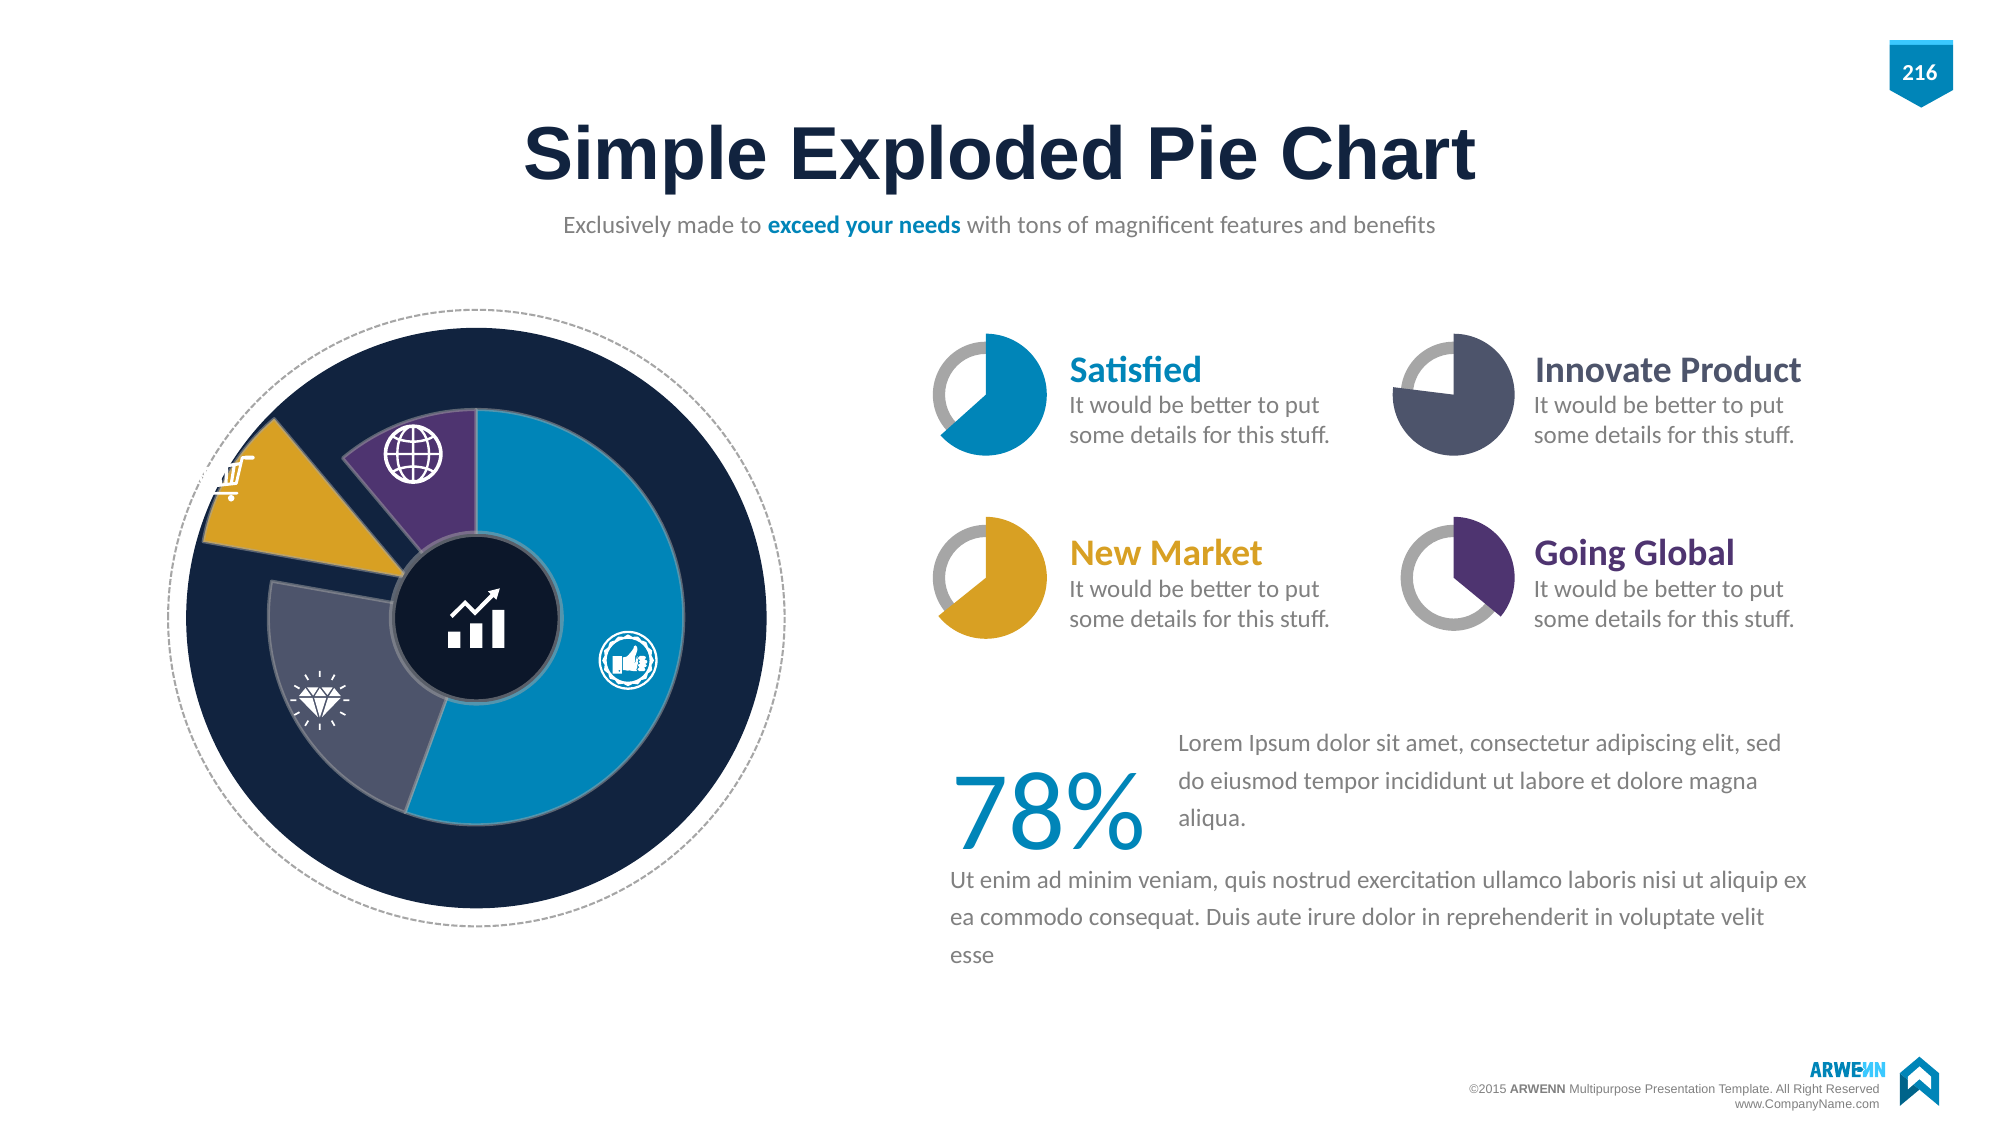

# Simple Exploded Pie Chart
Exclusively made to exceed your needs with tons of magnificent features and benefits

### Chart

| Category | Sales |
|---|---|
| 1st Qtr | 5.0 |
| 2nd Qtr | 2.0 |
| 3rd Qtr | 1.0 |
| 4th Qtr | 1.0 |

Satisfied
It would be better to put some details for this stuff.
Innovate Product
It would be better to put some details for this stuff.

New Market
It would be better to put some details for this stuff.
Going Global
It would be better to put some details for this stuff.

78%
Lorem Ipsum dolor sit amet, consectetur adipiscing elit, sed do eiusmod tempor incididunt ut labore et dolore magna aliqua.
Ut enim ad minim veniam, quis nostrud exercitation ullamco laboris nisi ut aliquip ex ea commodo consequat. Duis aute irure dolor in reprehenderit in voluptate velit esse